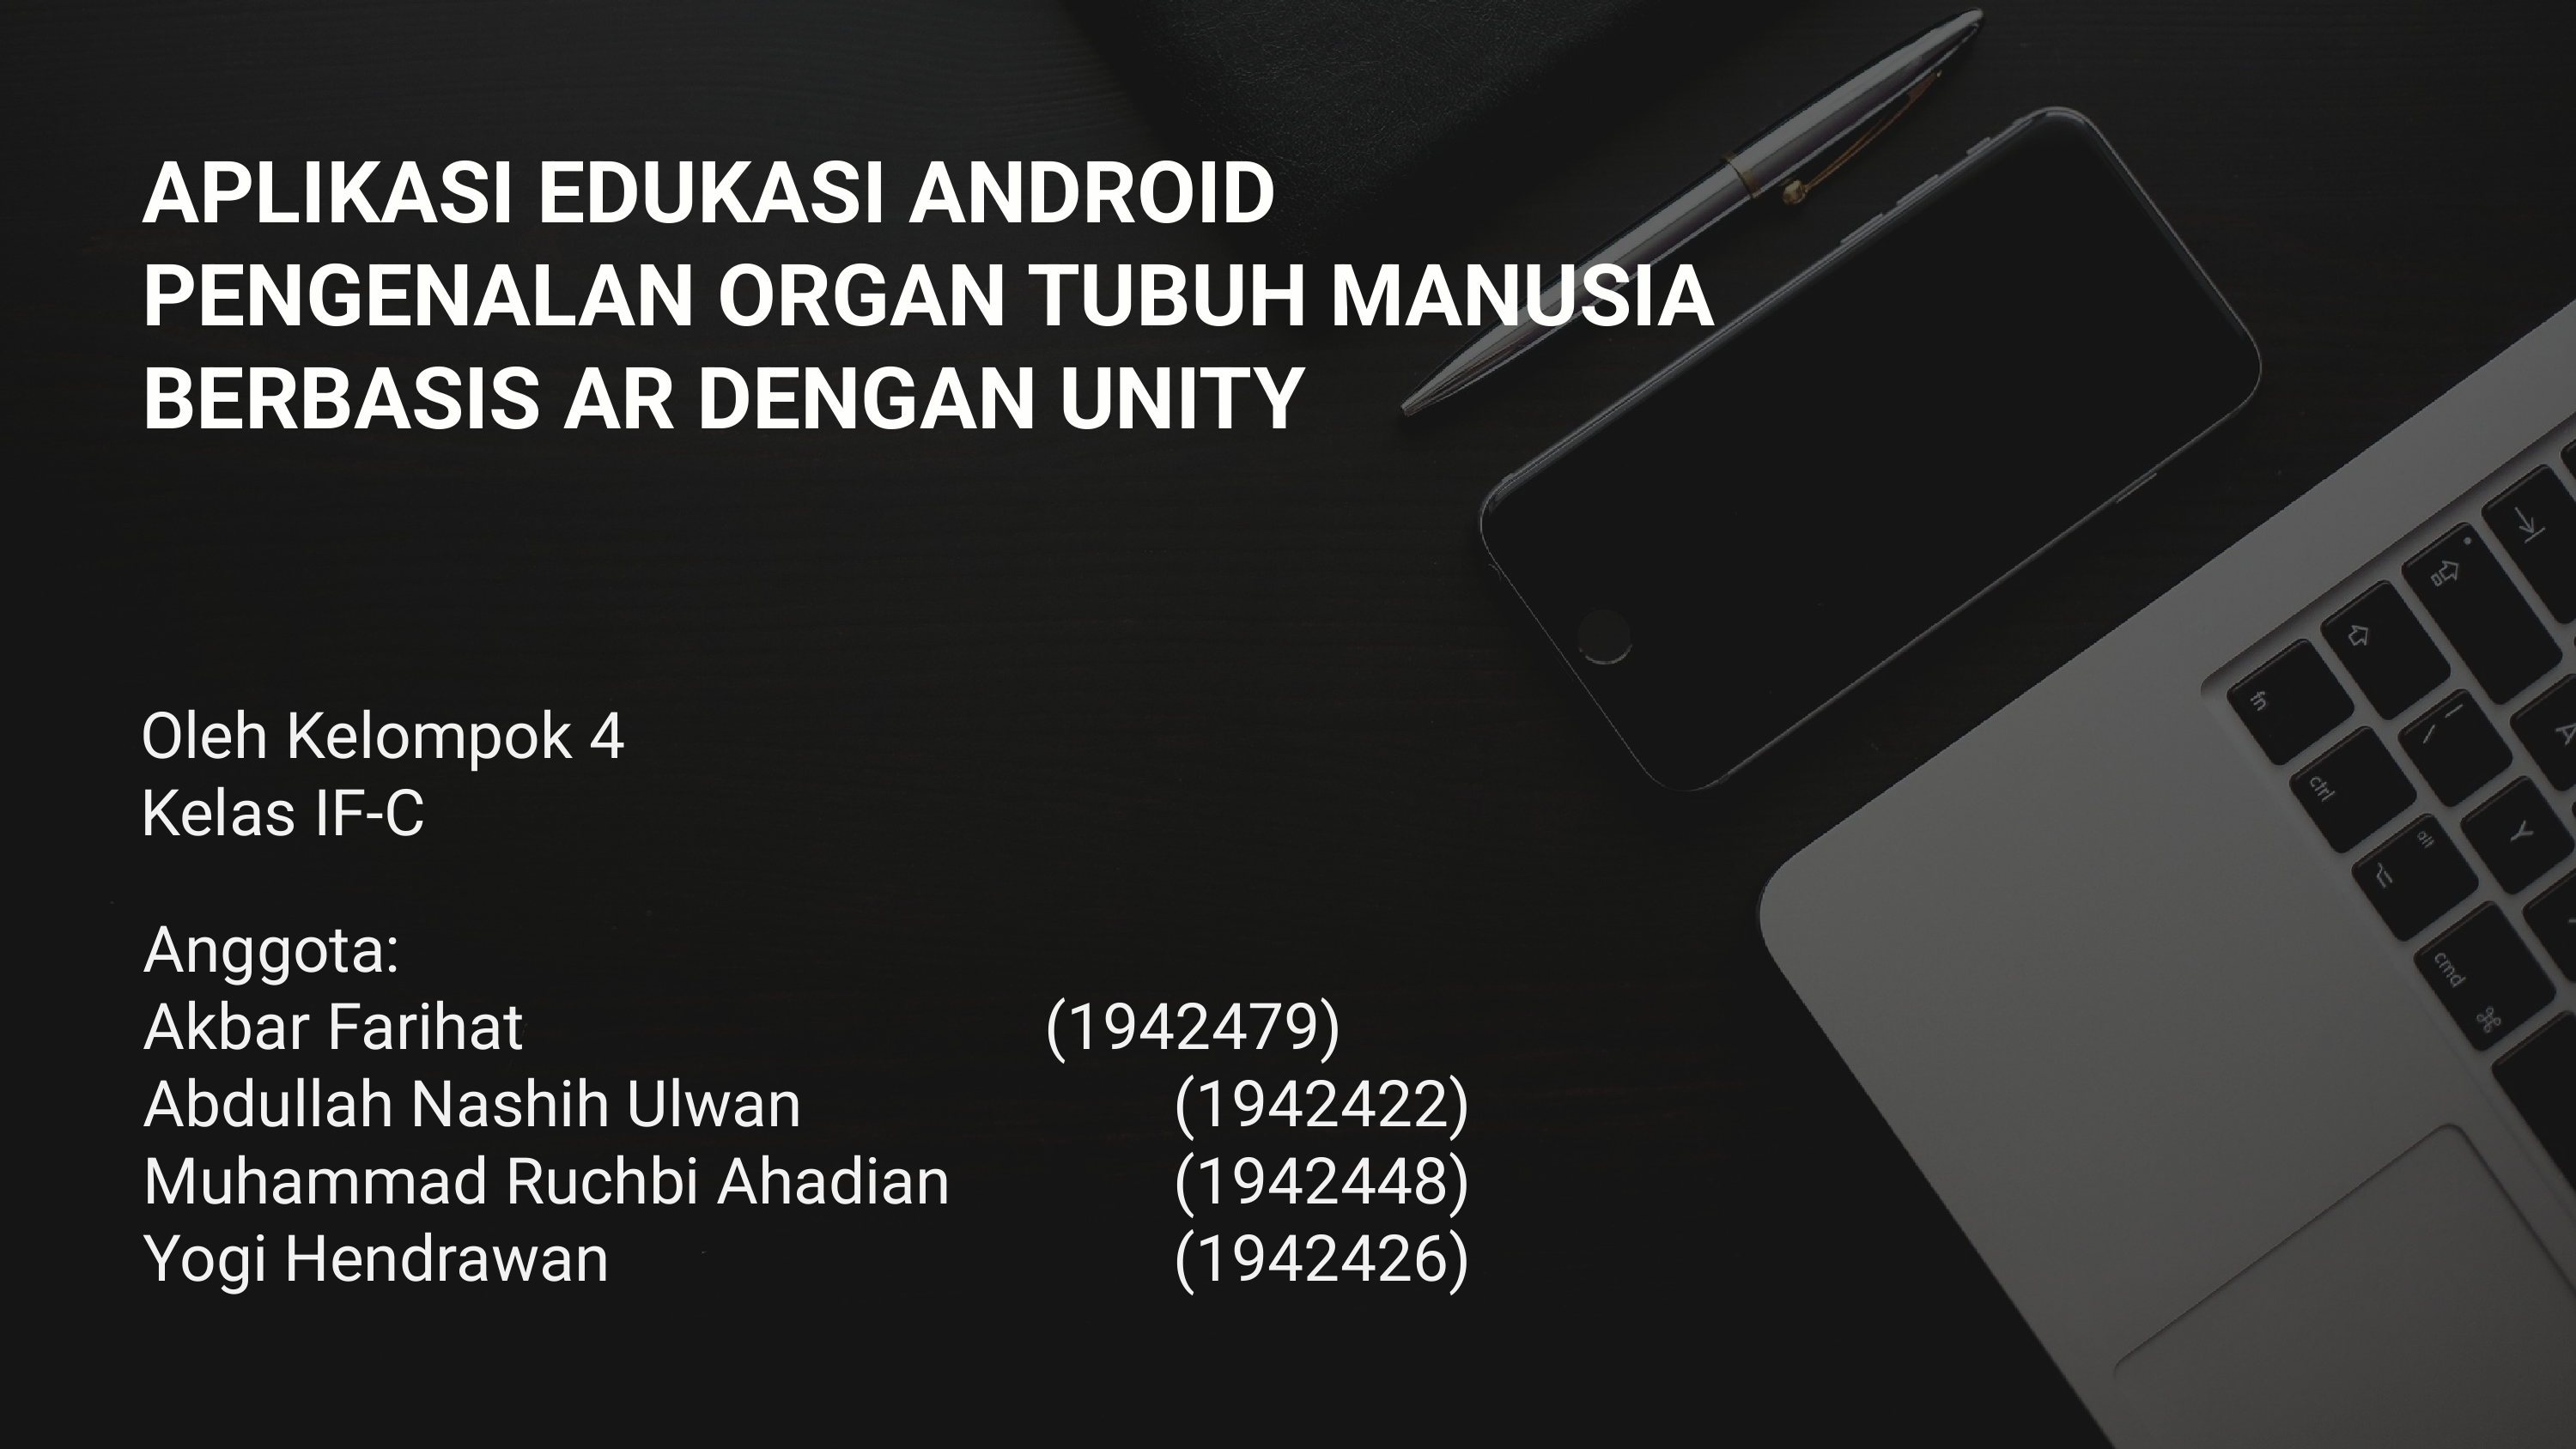

# APLIKASI EDUKASI ANDROID PENGENALAN ORGAN TUBUH MANUSIA BERBASIS AR DENGAN UNITY
Oleh Kelompok 4
Kelas IF-C
Anggota:
Akbar Farihat					(1942479)
Abdullah Nashih Ulwan			(1942422)
Muhammad Ruchbi Ahadian 		(1942448)
Yogi Hendrawan	 				(1942426)